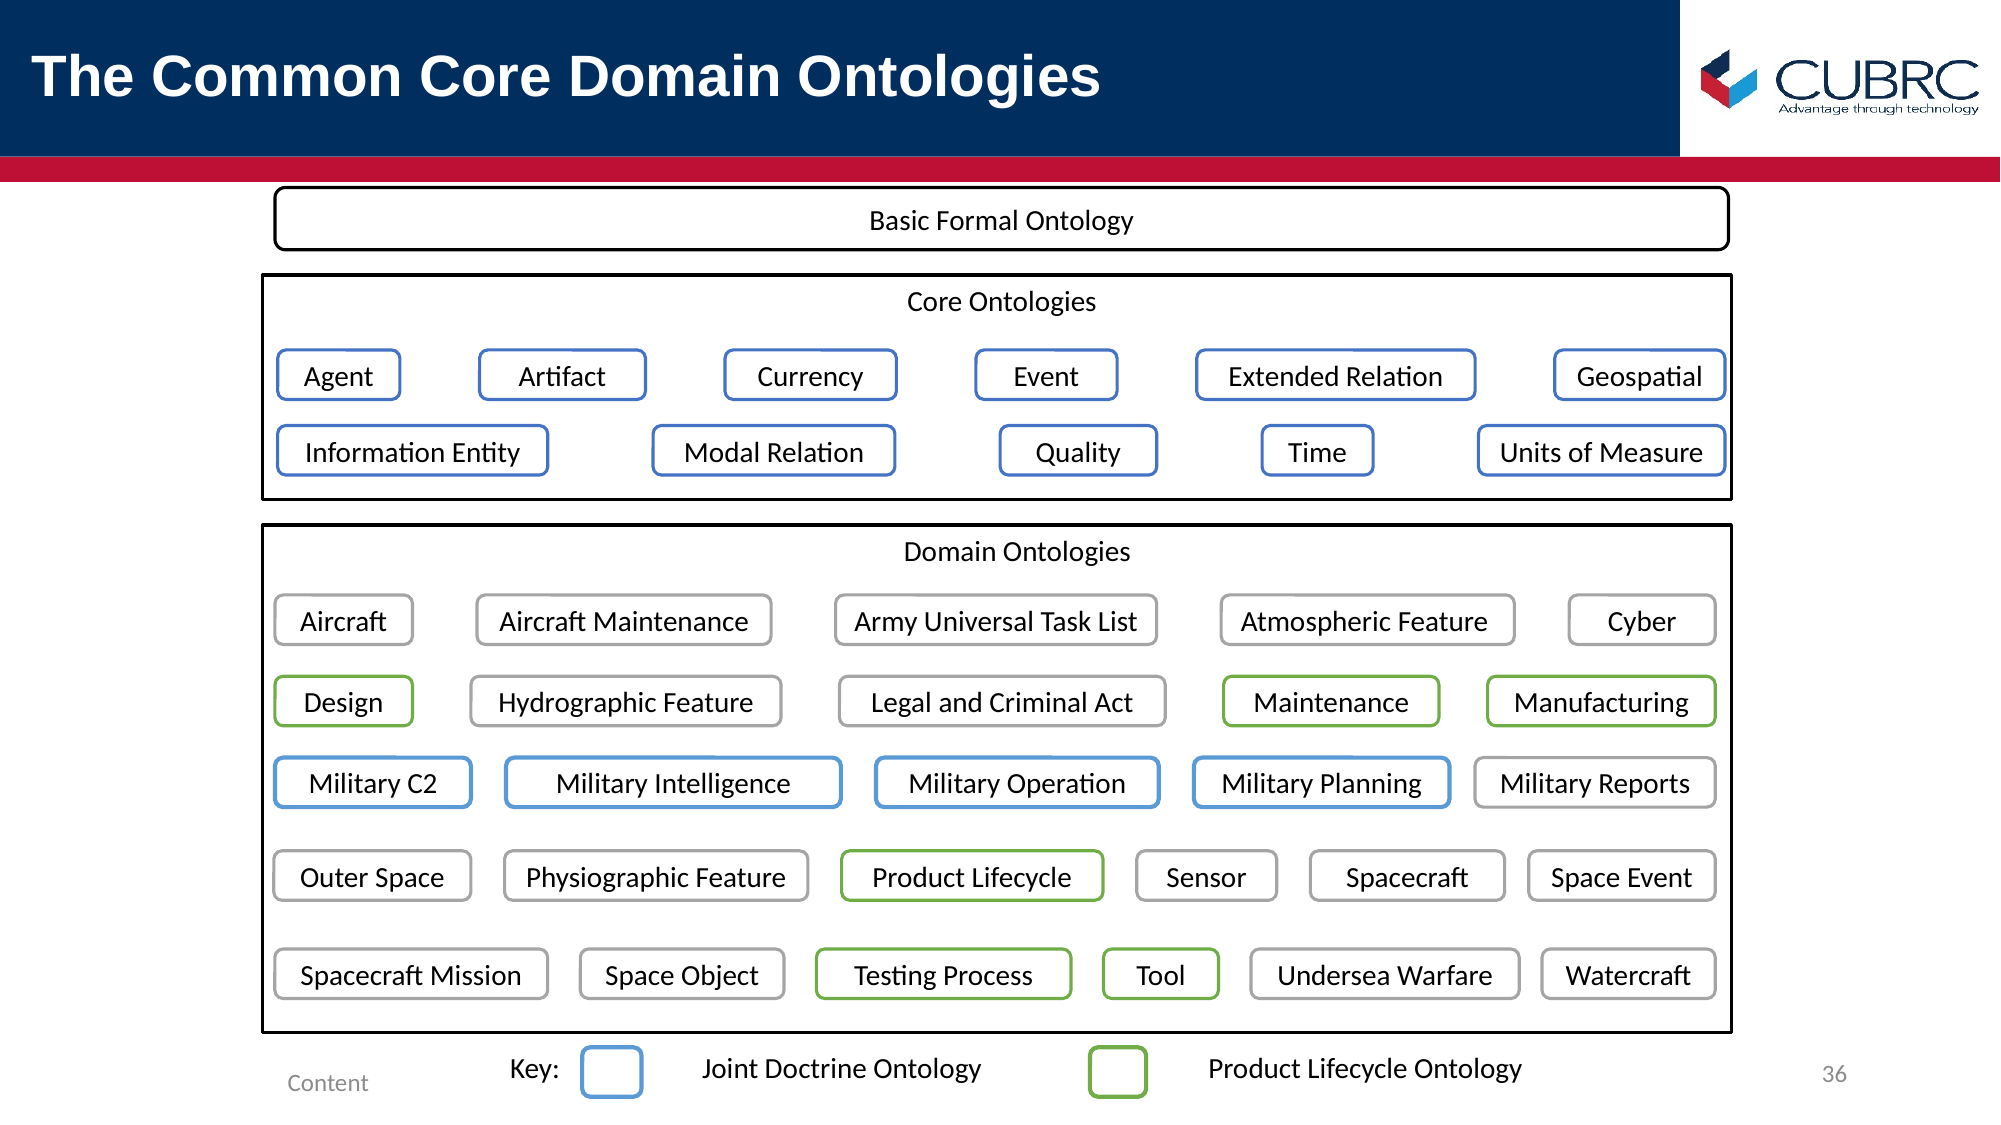

# The Common Core Domain Ontologies
Basic Formal Ontology

Core Ontologies
Agent
Artifact
Currency
Event
Extended Relation
Geospatial
Information Entity
Modal Relation
Quality
Time
Units of Measure

Domain Ontologies
Aircraft
Aircraft Maintenance
Army Universal Task List
Atmospheric Feature
Cyber
Design
Hydrographic Feature
Legal and Criminal Act
Maintenance
Manufacturing
Military C2
Military Intelligence
Military Operation
Military Planning
Military Reports
Outer Space
Physiographic Feature
Product Lifecycle
Sensor
Spacecraft
Space Event
Spacecraft Mission
Space Object
Testing Process
Tool
Undersea Warfare
Watercraft
Key:
Joint Doctrine Ontology
Product Lifecycle Ontology

36
Content